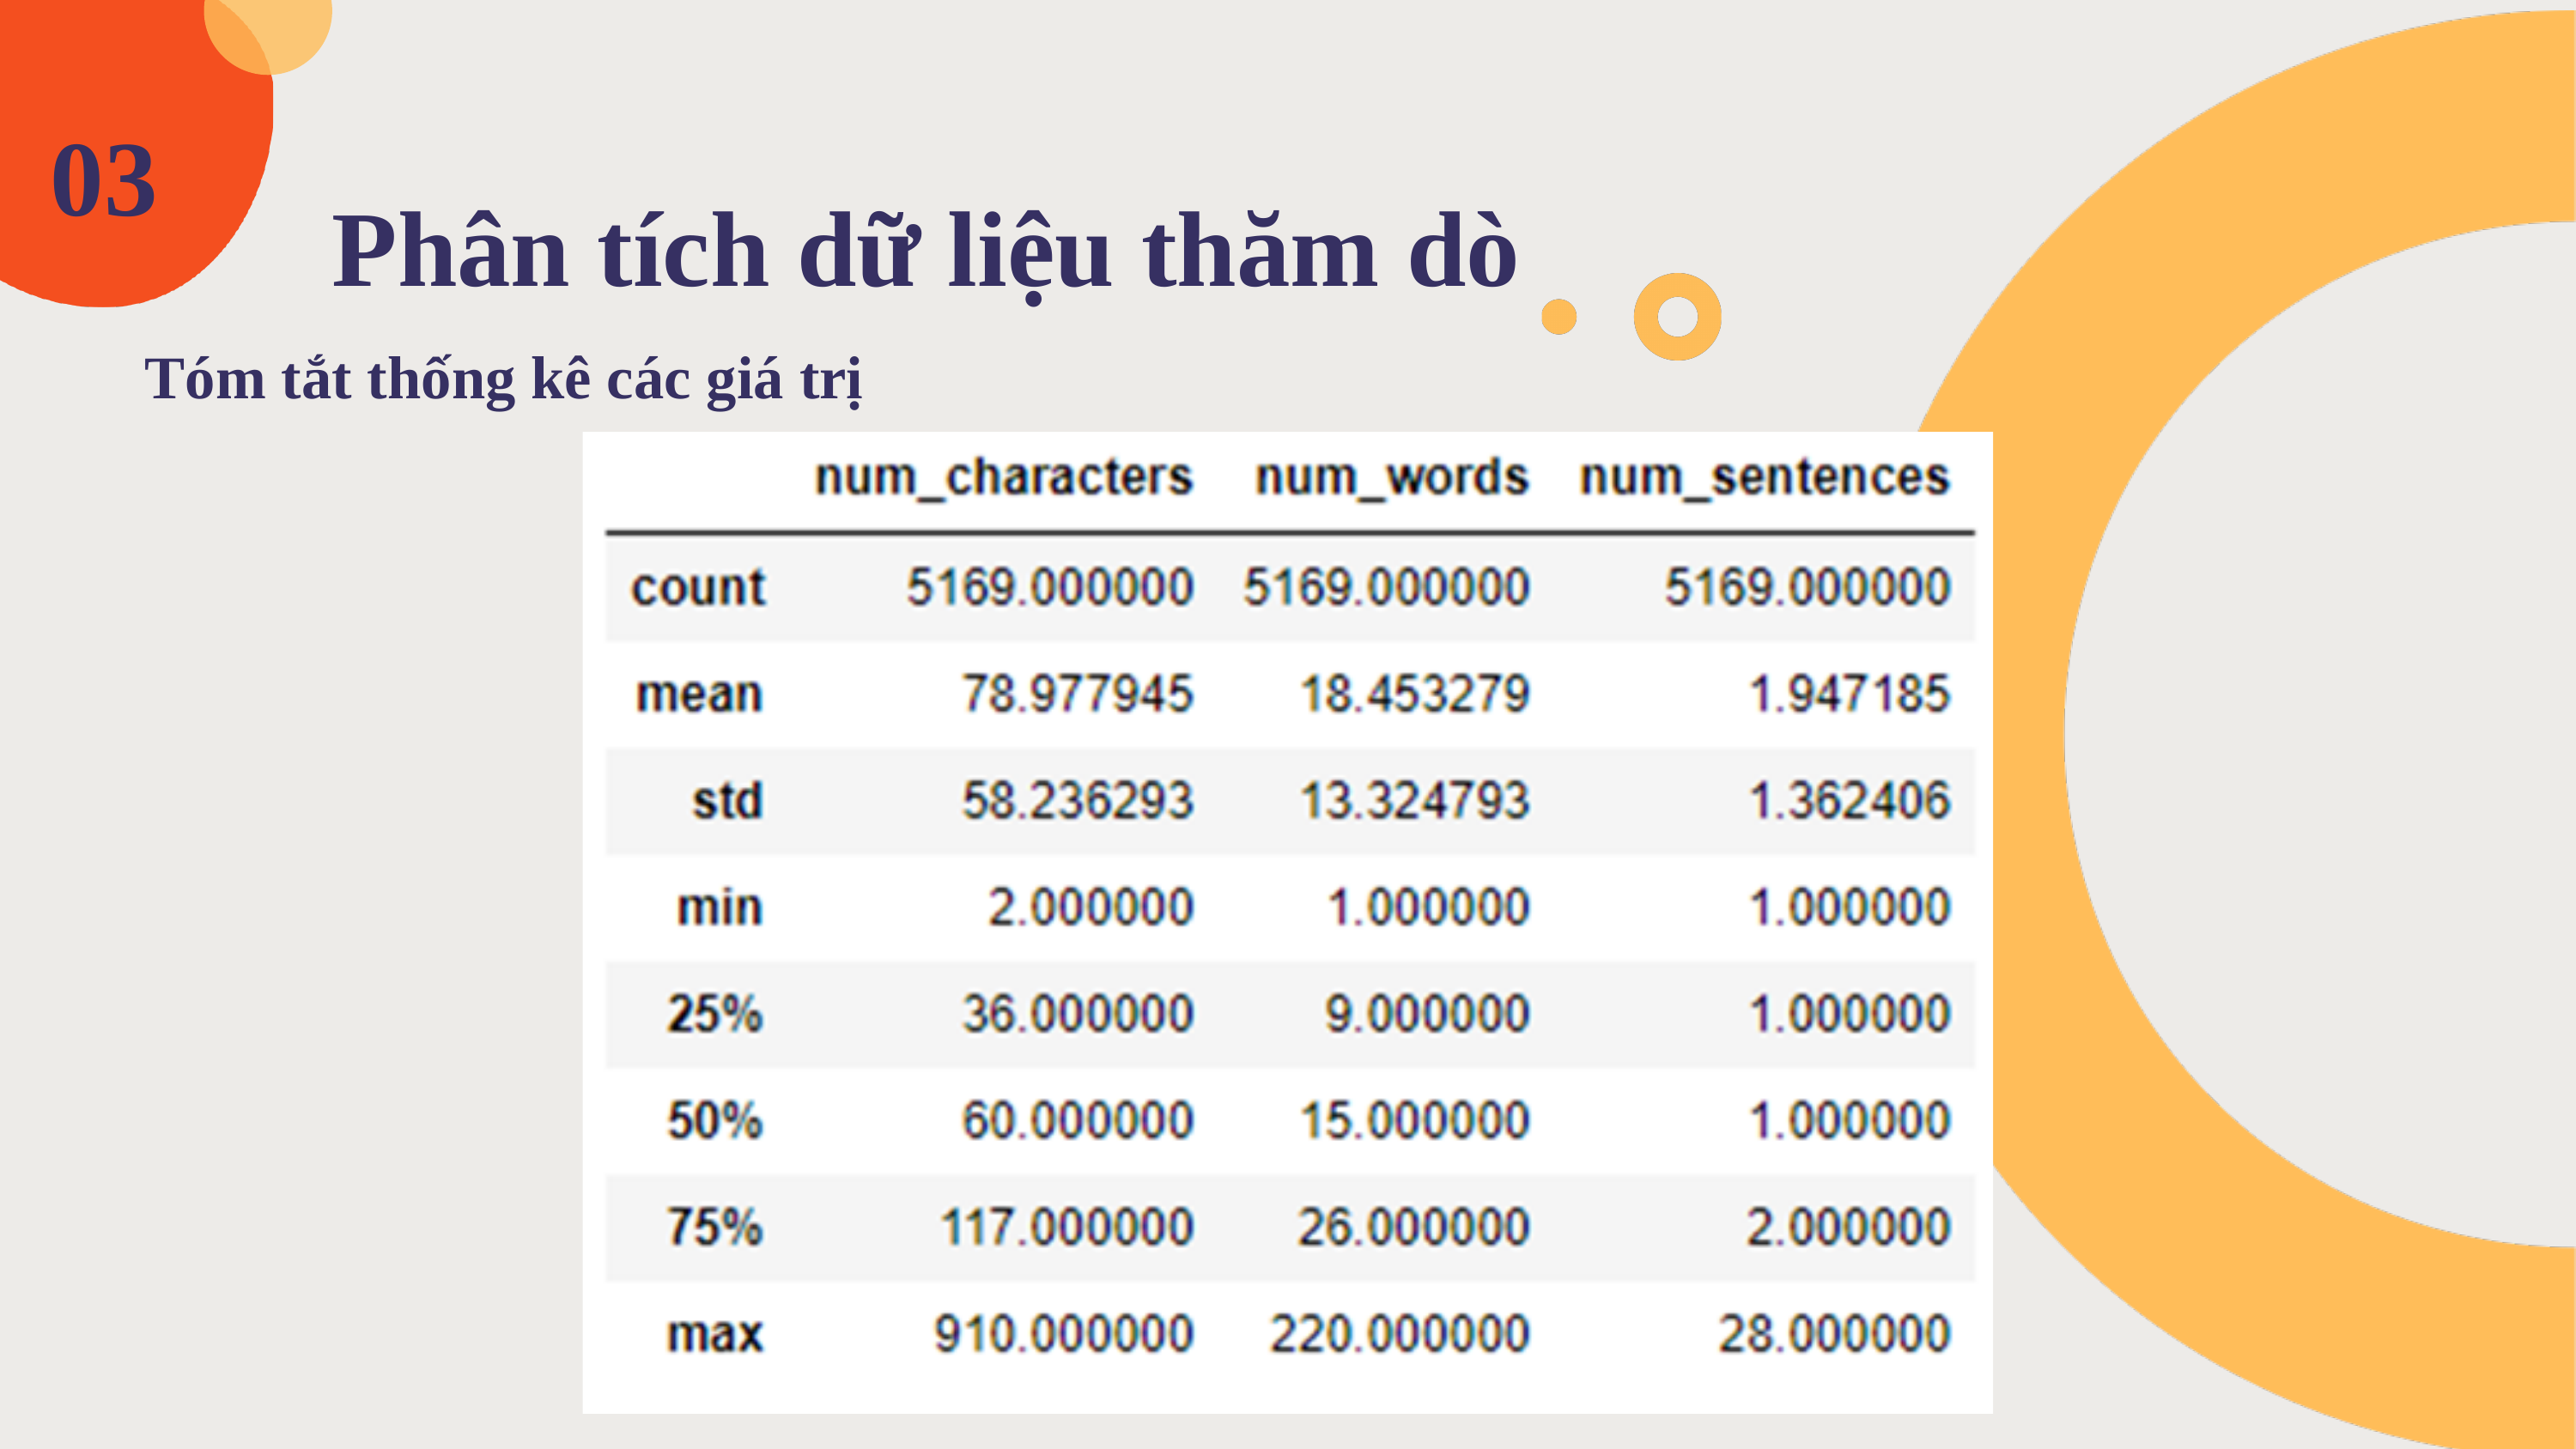

03
Phân tích dữ liệu thăm dò

Tóm tắt thống kê các giá trị